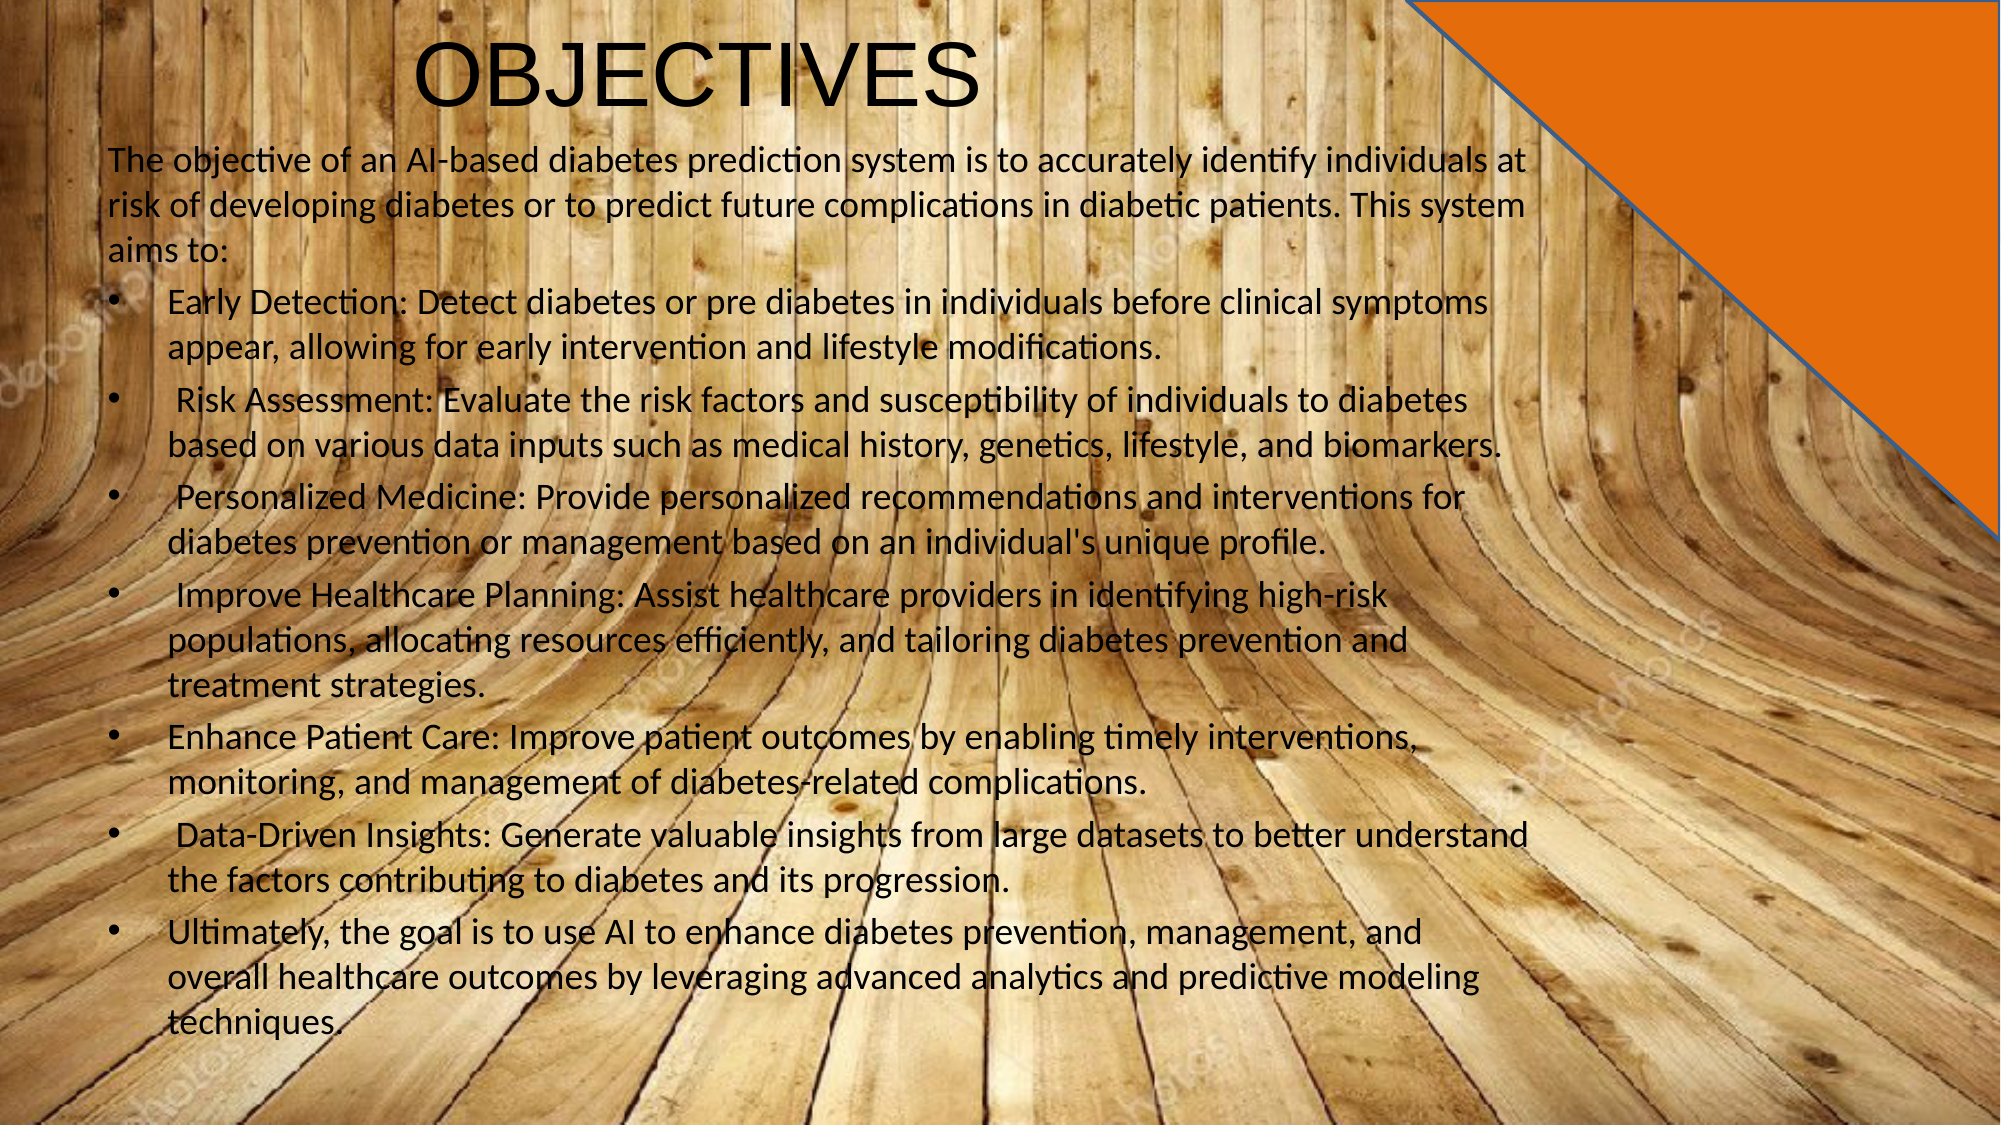

# OBJECTIVES

The objective of an AI-based diabetes prediction system is to accurately identify individuals at risk of developing diabetes or to predict future complications in diabetic patients. This system aims to:
Early Detection: Detect diabetes or pre diabetes in individuals before clinical symptoms appear, allowing for early intervention and lifestyle modifications.
 Risk Assessment: Evaluate the risk factors and susceptibility of individuals to diabetes based on various data inputs such as medical history, genetics, lifestyle, and biomarkers.
 Personalized Medicine: Provide personalized recommendations and interventions for diabetes prevention or management based on an individual's unique profile.
 Improve Healthcare Planning: Assist healthcare providers in identifying high-risk populations, allocating resources efficiently, and tailoring diabetes prevention and treatment strategies.
Enhance Patient Care: Improve patient outcomes by enabling timely interventions, monitoring, and management of diabetes-related complications.
 Data-Driven Insights: Generate valuable insights from large datasets to better understand the factors contributing to diabetes and its progression.
Ultimately, the goal is to use AI to enhance diabetes prevention, management, and overall healthcare outcomes by leveraging advanced analytics and predictive modeling techniques.